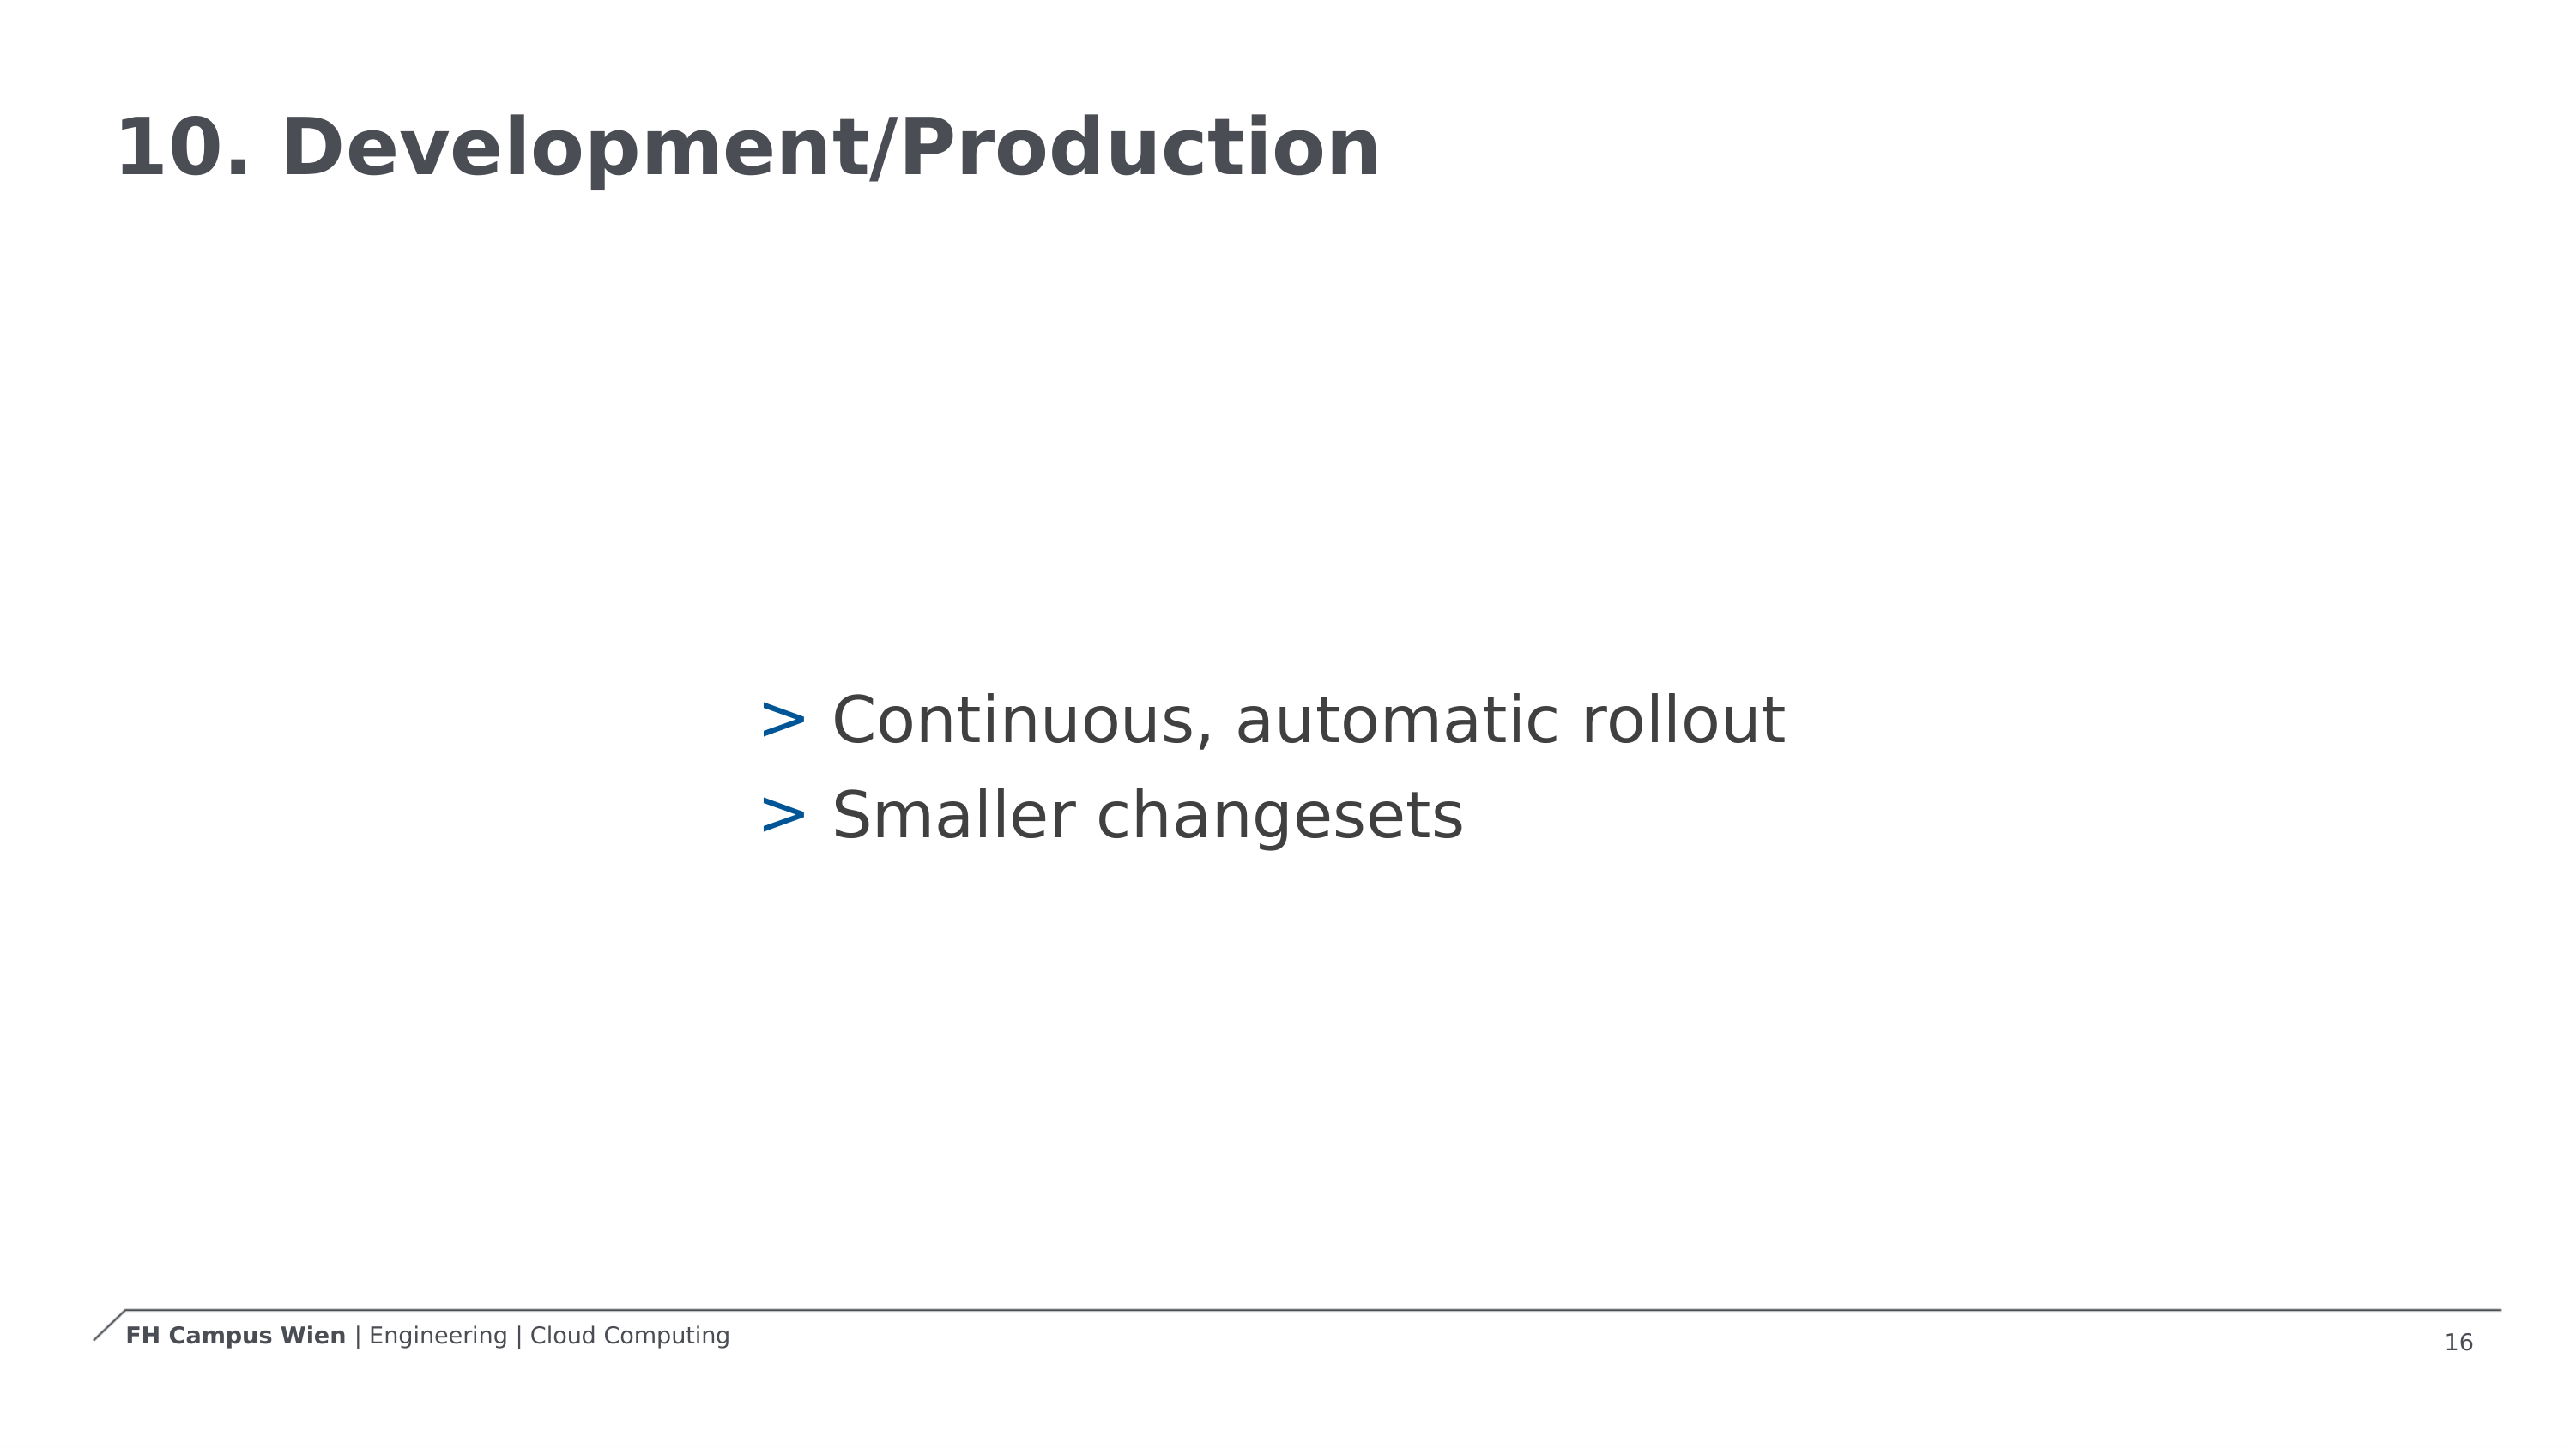

# 10. Development/Production
 Continuous, automatic rollout
 Smaller changesets